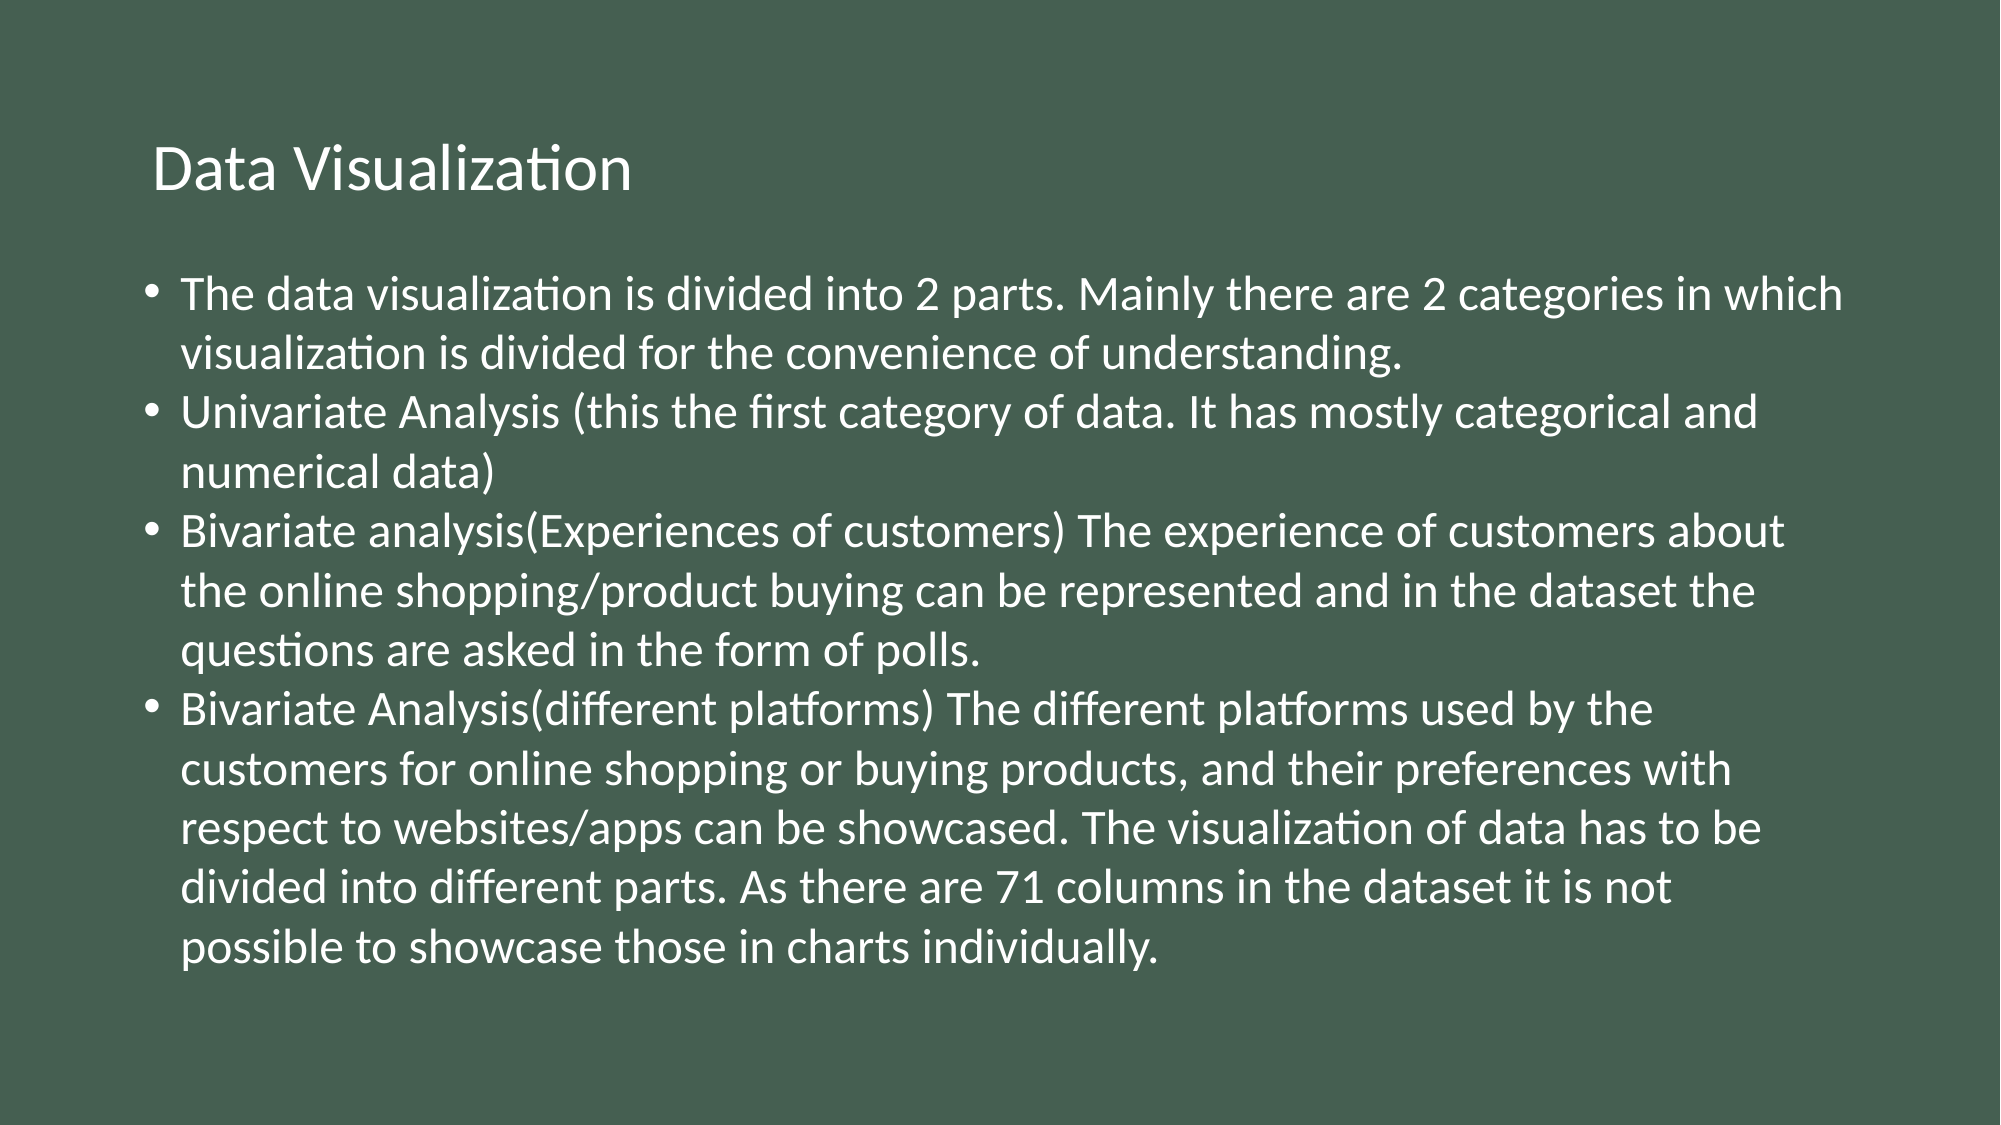

# Data Visualization
The data visualization is divided into 2 parts. Mainly there are 2 categories in which visualization is divided for the convenience of understanding.
Univariate Analysis (this the first category of data. It has mostly categorical and numerical data)
Bivariate analysis(Experiences of customers) The experience of customers about the online shopping/product buying can be represented and in the dataset the questions are asked in the form of polls.
Bivariate Analysis(different platforms) The different platforms used by the customers for online shopping or buying products, and their preferences with respect to websites/apps can be showcased. The visualization of data has to be divided into different parts. As there are 71 columns in the dataset it is not possible to showcase those in charts individually.